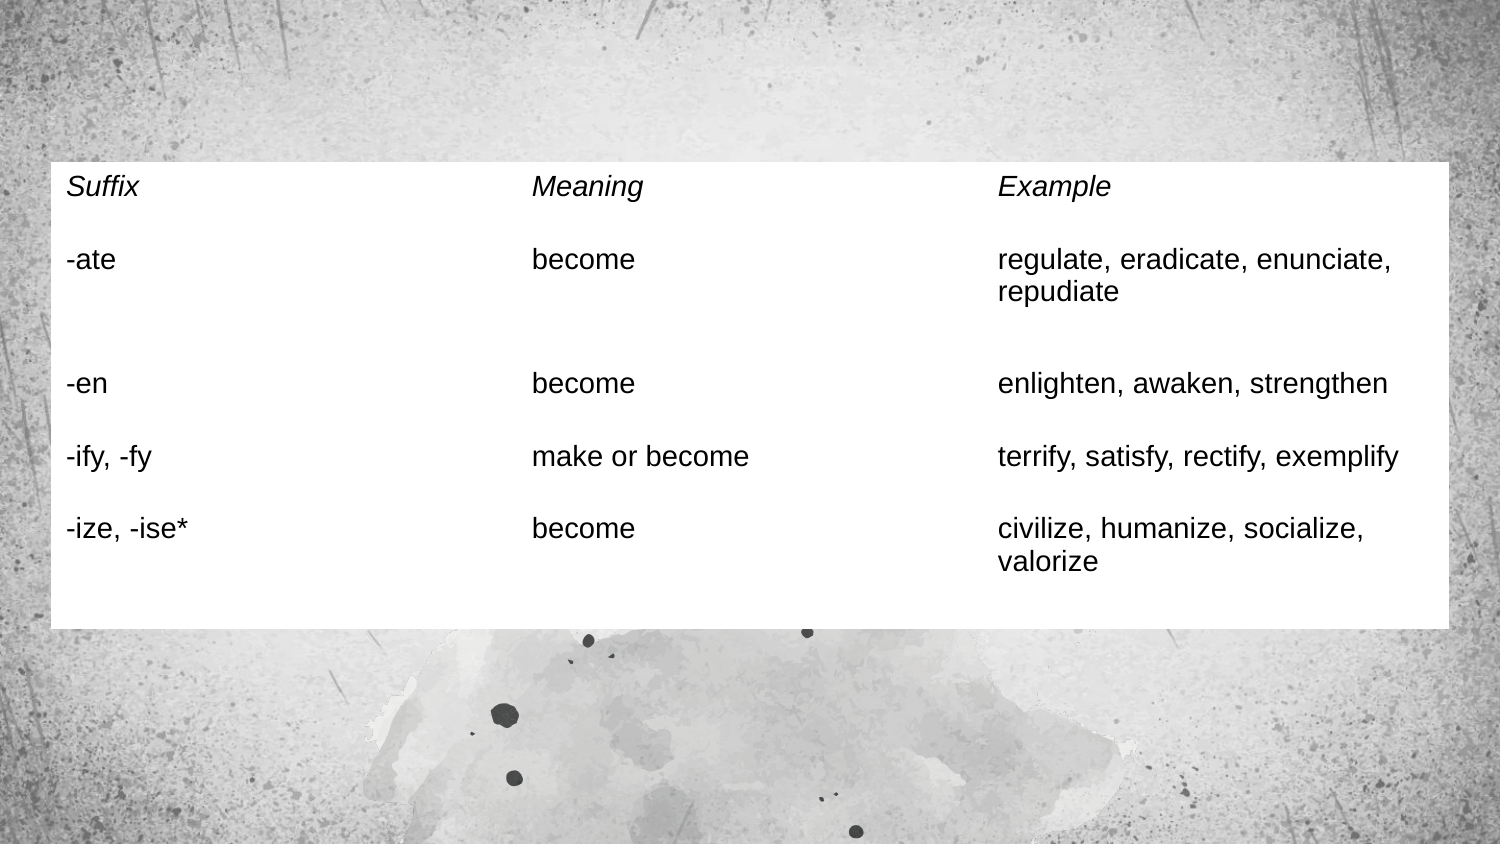

| Suffix | Meaning | Example |
| --- | --- | --- |
| -ate | become | regulate, eradicate, enunciate, repudiate |
| -en | become | enlighten, awaken, strengthen |
| -ify, -fy | make or become | terrify, satisfy, rectify, exemplify |
| -ize, -ise\* | become | civilize, humanize, socialize, valorize |